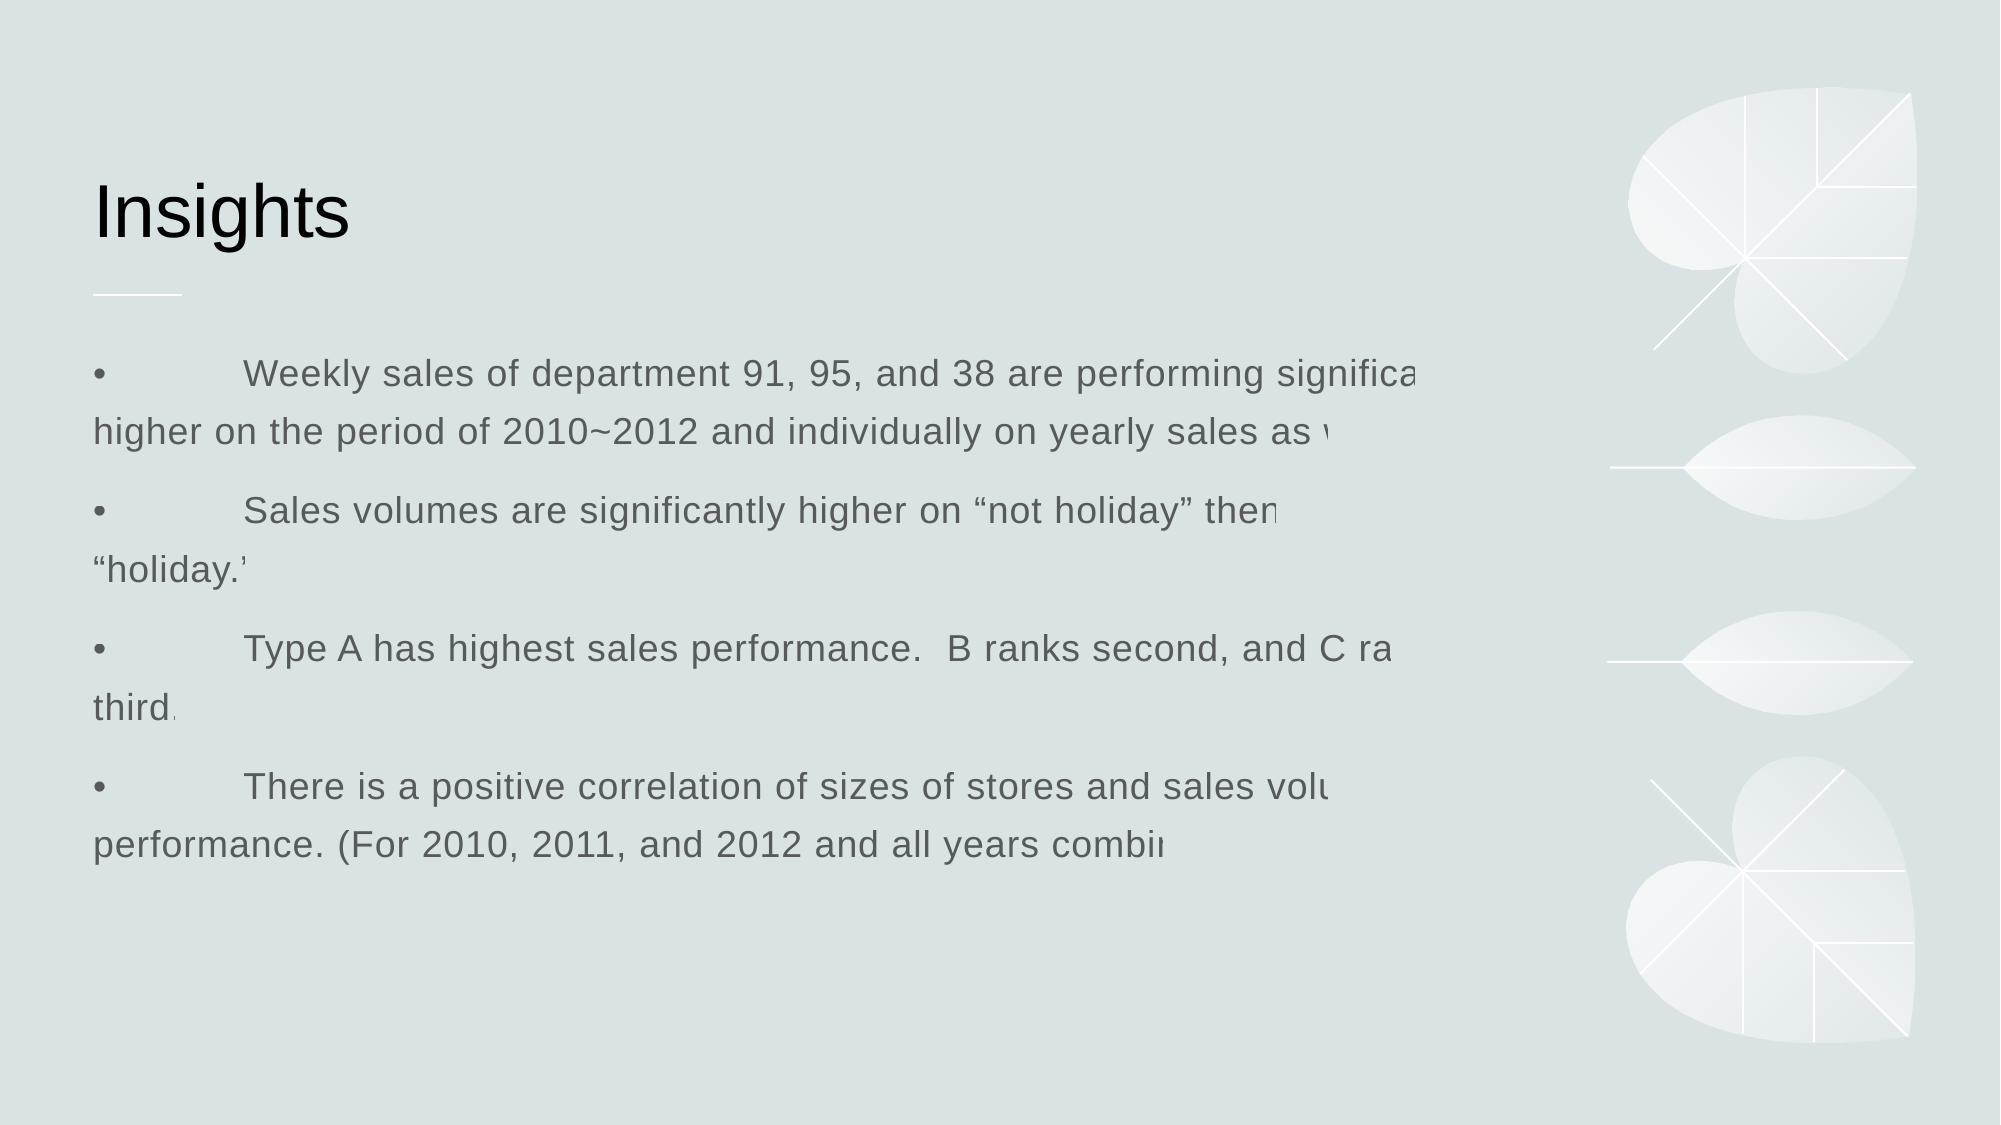

# Insights
•	Weekly sales of department 91, 95, and 38 are performing significantly higher on the period of 2010~2012 and individually on yearly sales as well.
•	Sales volumes are significantly higher on “not holiday” then on “holiday.”
•	Type A has highest sales performance.  B ranks second, and C ranks third.
•	There is a positive correlation of sizes of stores and sales volume performance. (For 2010, 2011, and 2012 and all years combine.)